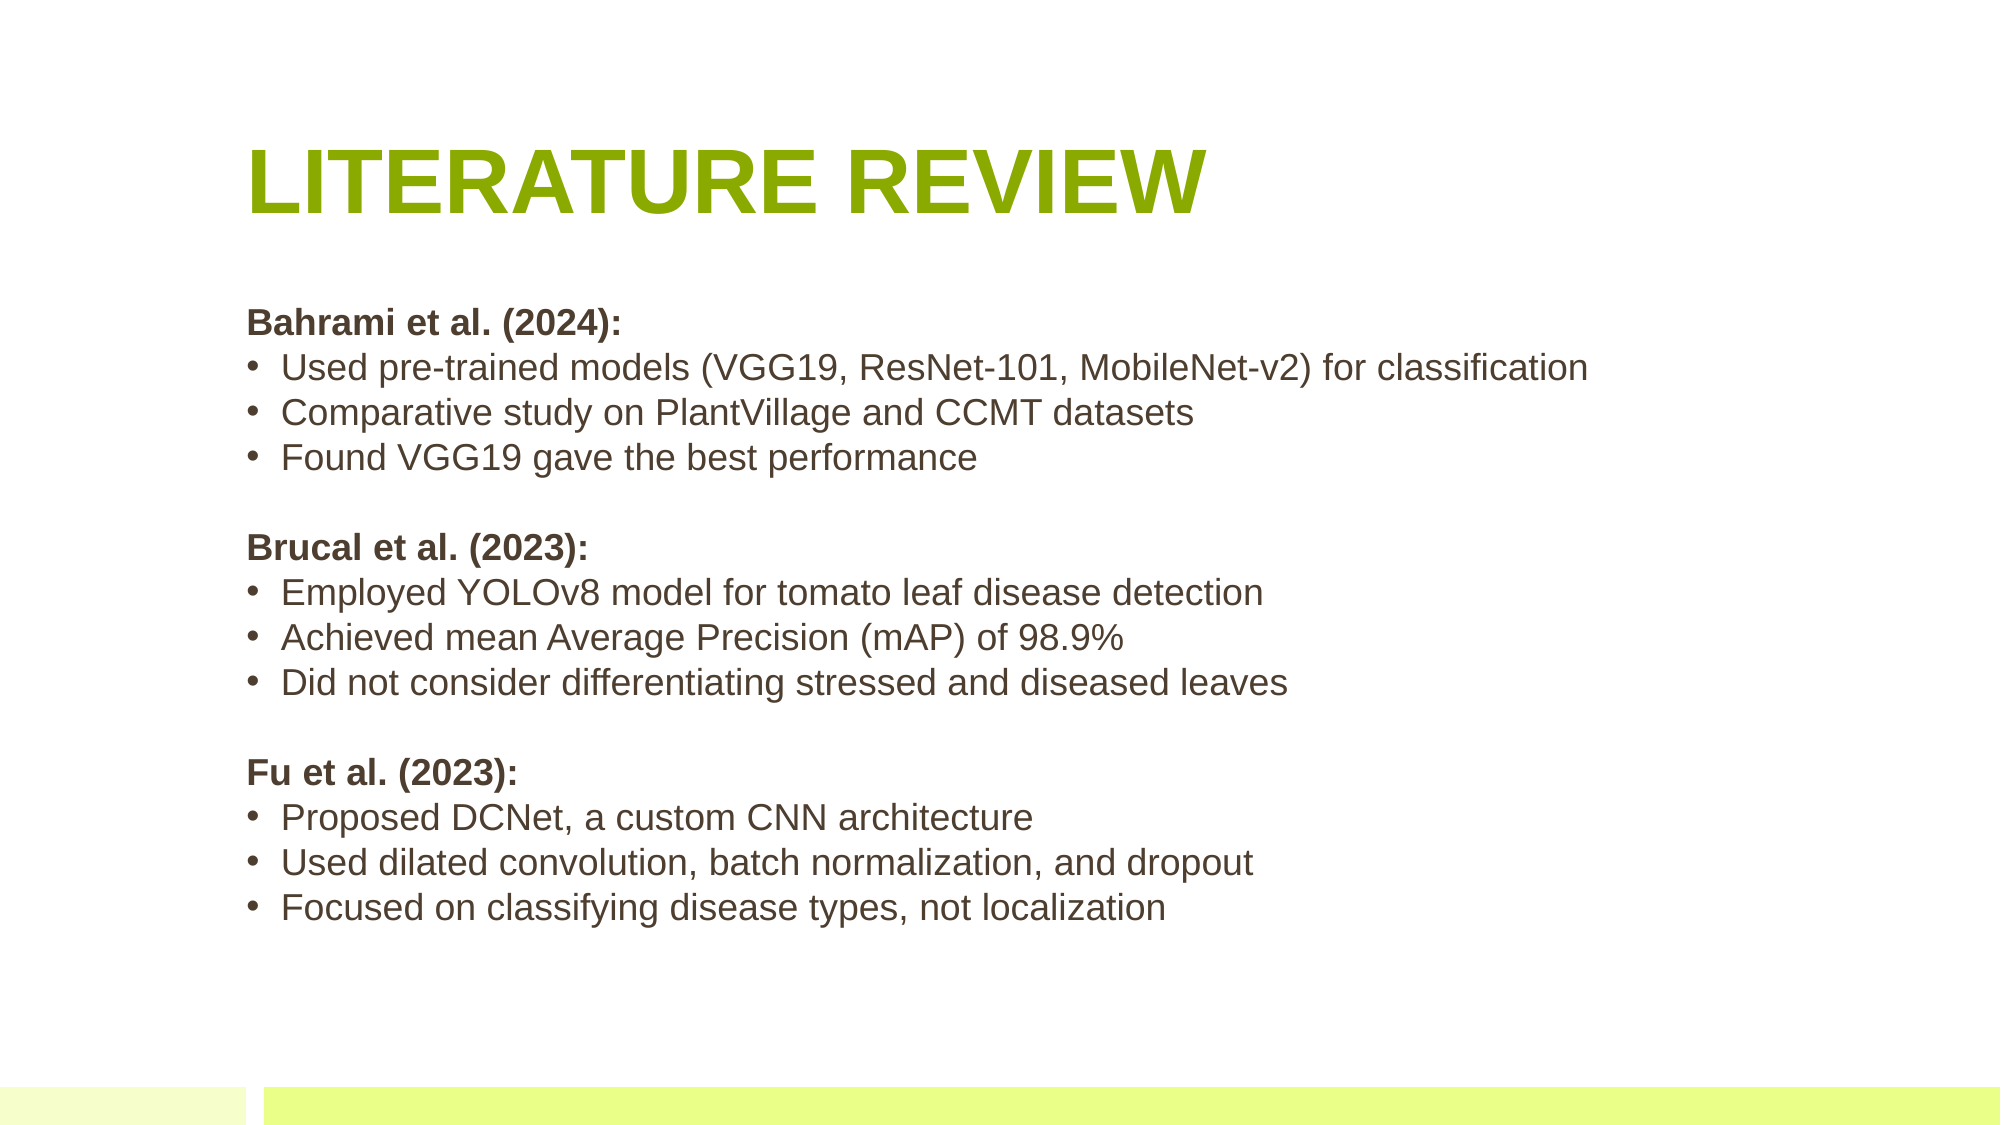

# LITERATURE REVIEW
Bahrami et al. (2024):
Used pre-trained models (VGG19, ResNet-101, MobileNet-v2) for classification
Comparative study on PlantVillage and CCMT datasets
Found VGG19 gave the best performance

Brucal et al. (2023):
Employed YOLOv8 model for tomato leaf disease detection
Achieved mean Average Precision (mAP) of 98.9%
Did not consider differentiating stressed and diseased leaves

Fu et al. (2023):
Proposed DCNet, a custom CNN architecture
Used dilated convolution, batch normalization, and dropout
Focused on classifying disease types, not localization